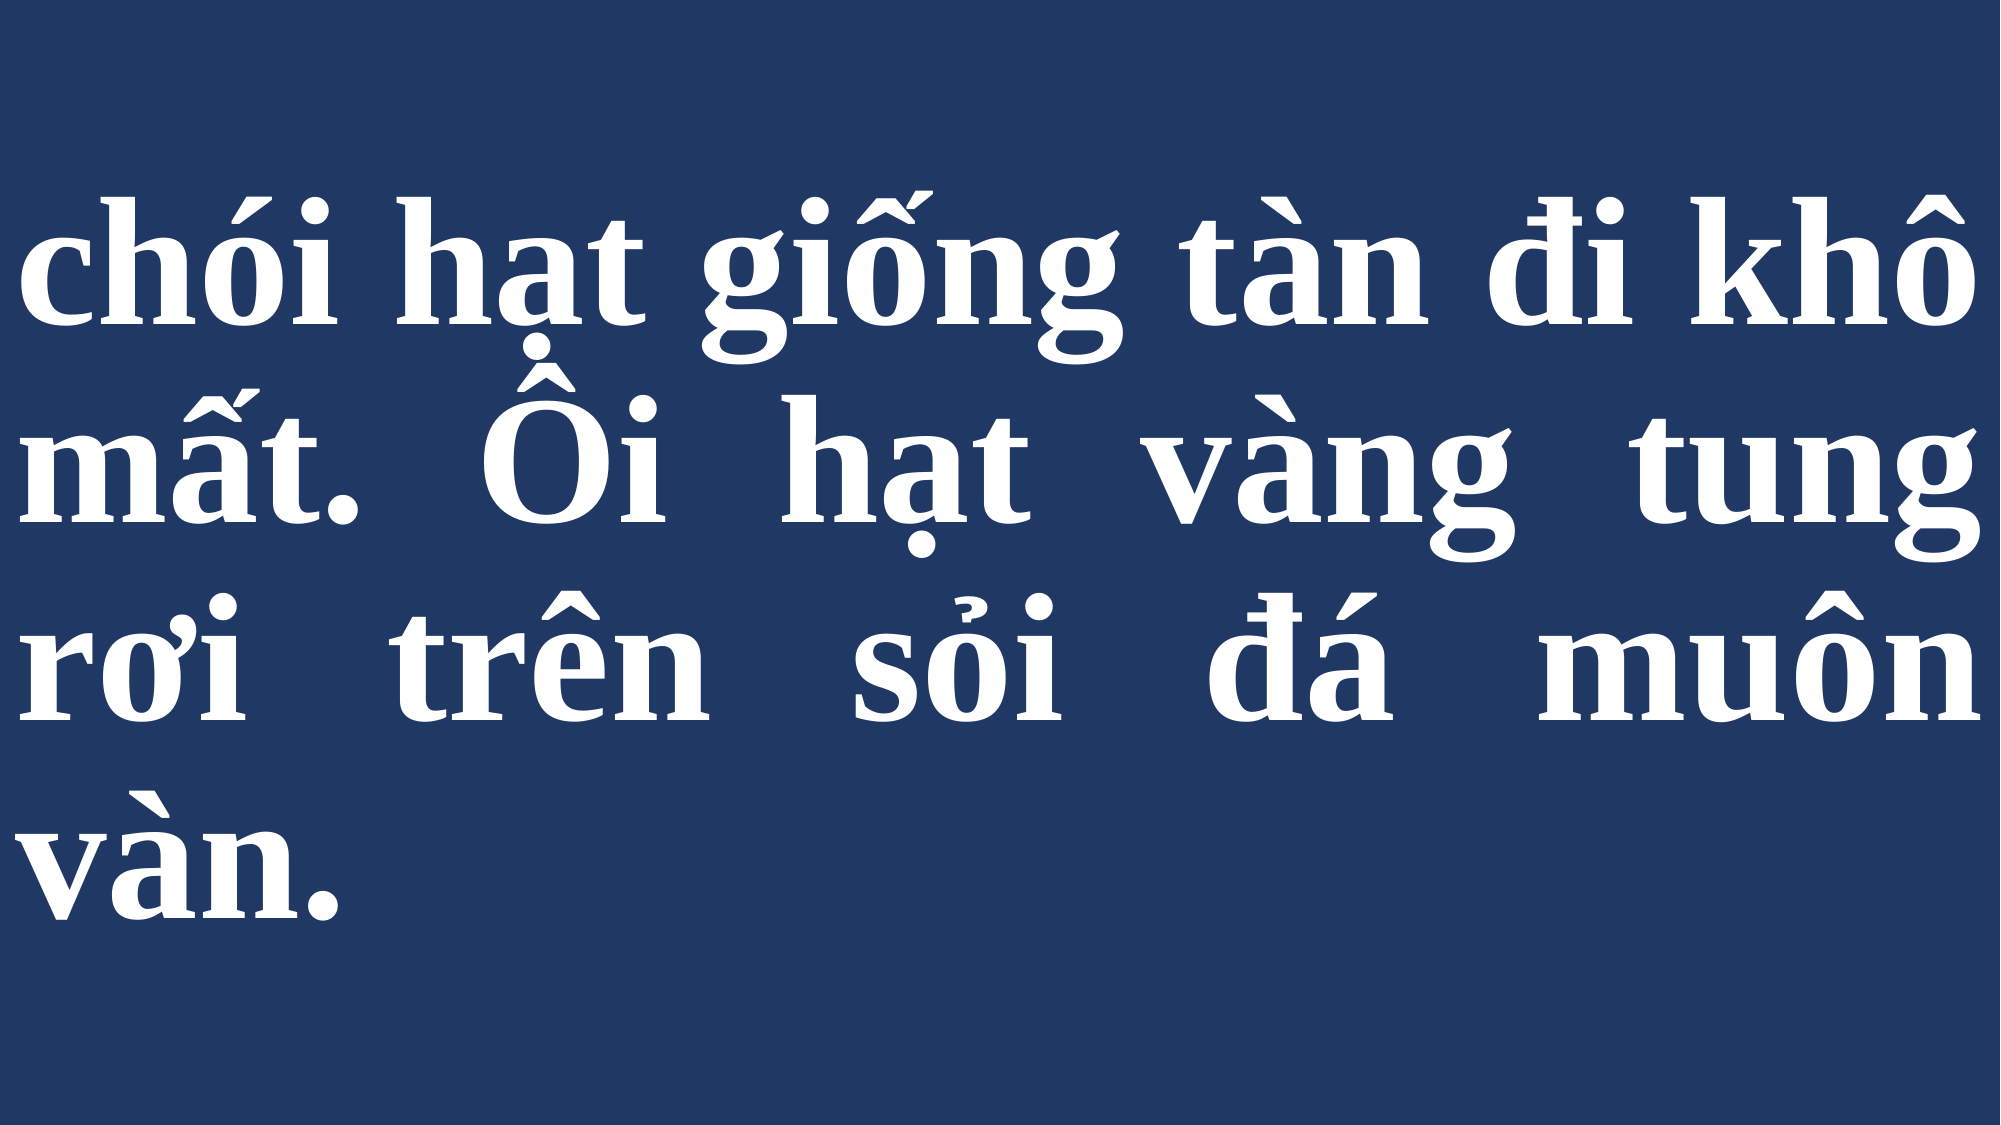

# chói hạt giống tàn đi khô mất. Ôi hạt vàng tung rơi trên sỏi đá muôn vàn.